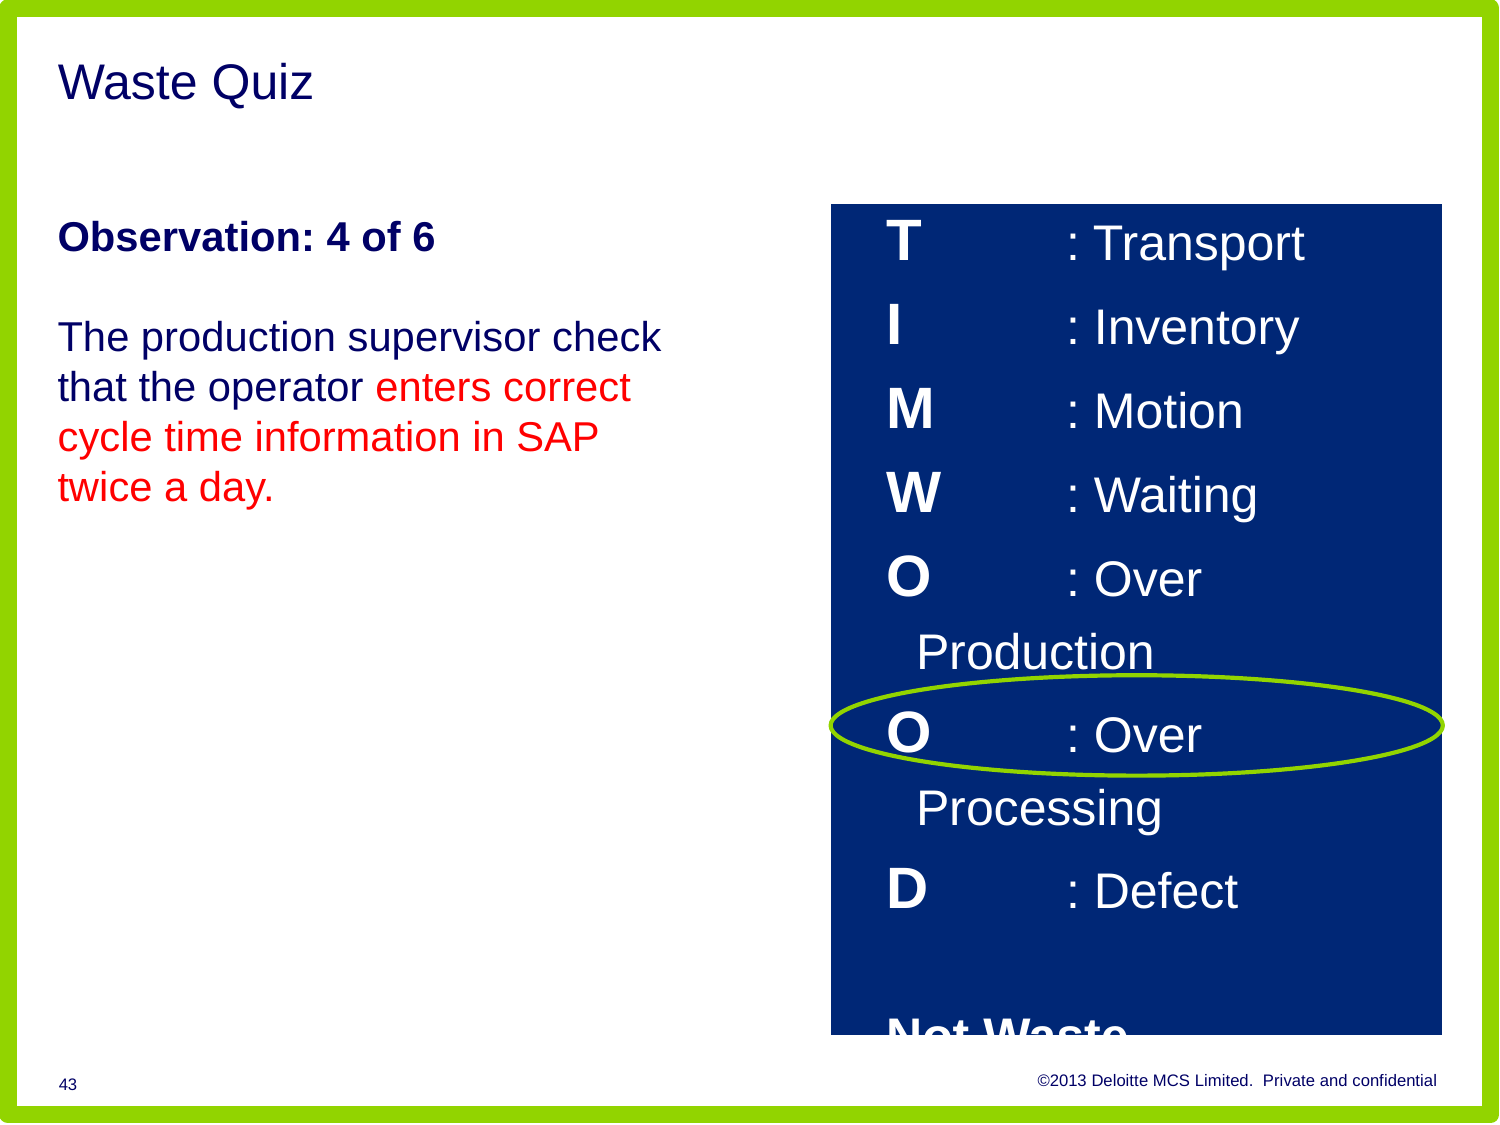

# Waste Quiz
T 	: Transport
I 	: Inventory
M 	: Motion
W 	: Waiting
O 	: Over Production
O	: Over Processing
D	: Defect

Not Waste
Observation: 4 of 6

The production supervisor check that the operator enters correct cycle time information in SAP twice a day.

43